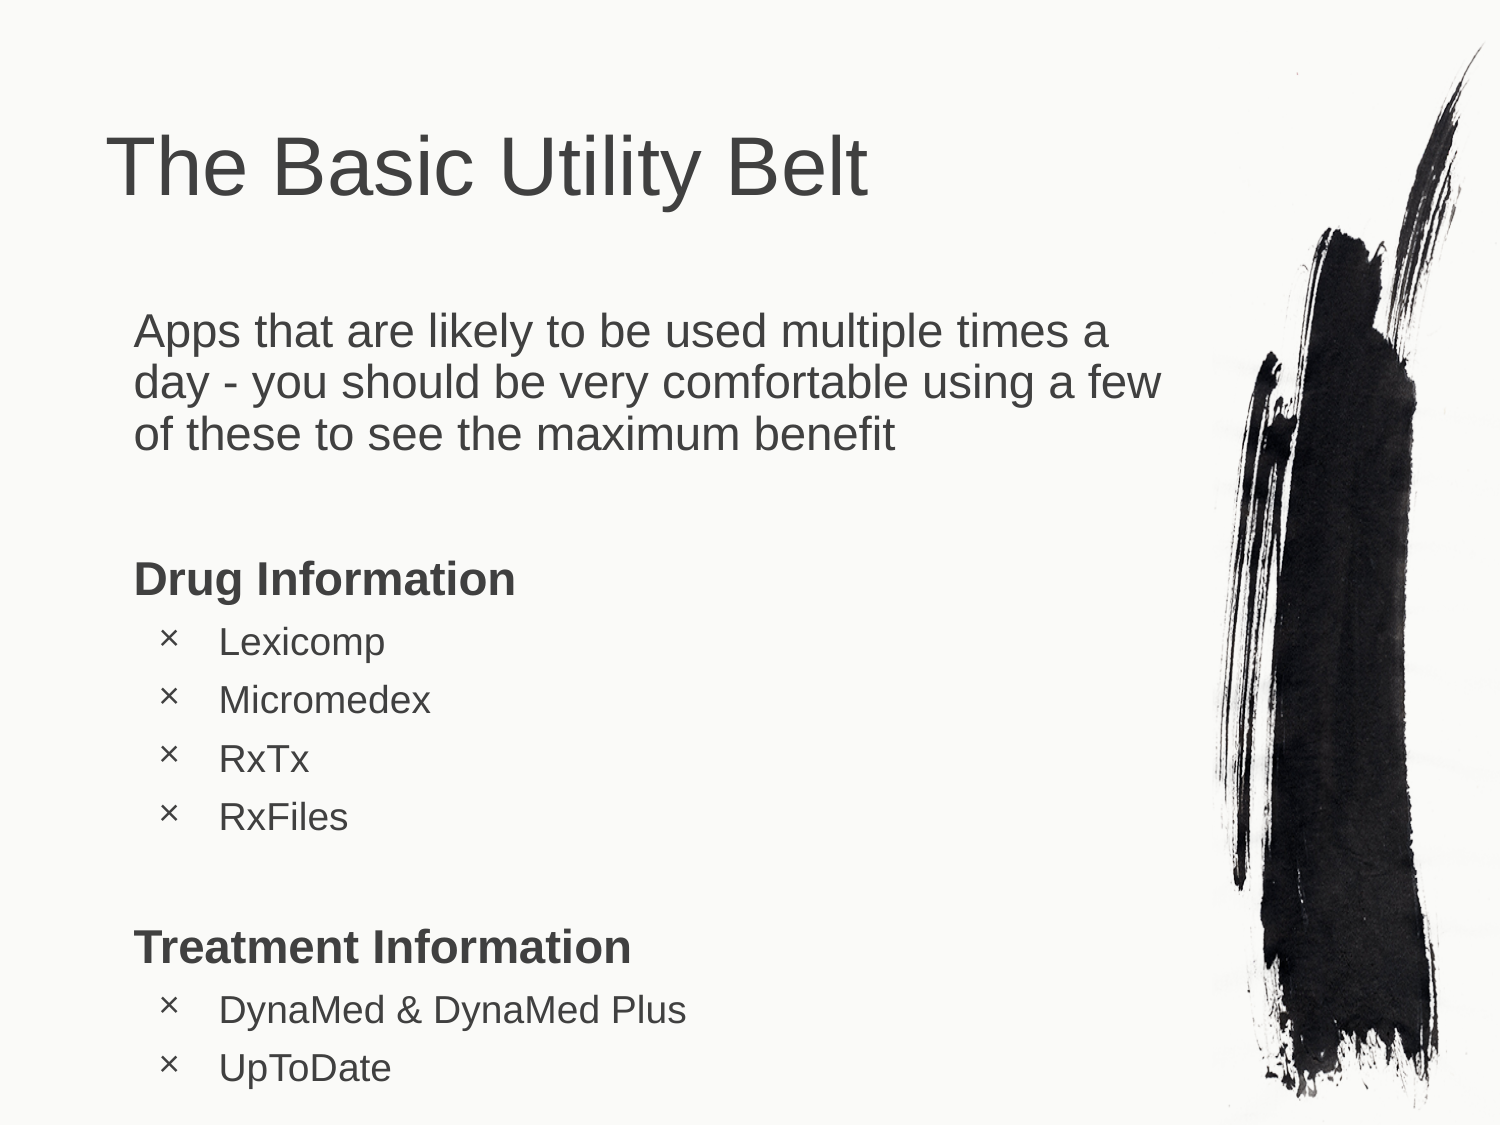

# The Basic Utility Belt
Apps that are likely to be used multiple times a day - you should be very comfortable using a few of these to see the maximum benefit

Drug Information
Lexicomp
Micromedex
RxTx
RxFiles

Treatment Information
DynaMed & DynaMed Plus
UpToDate